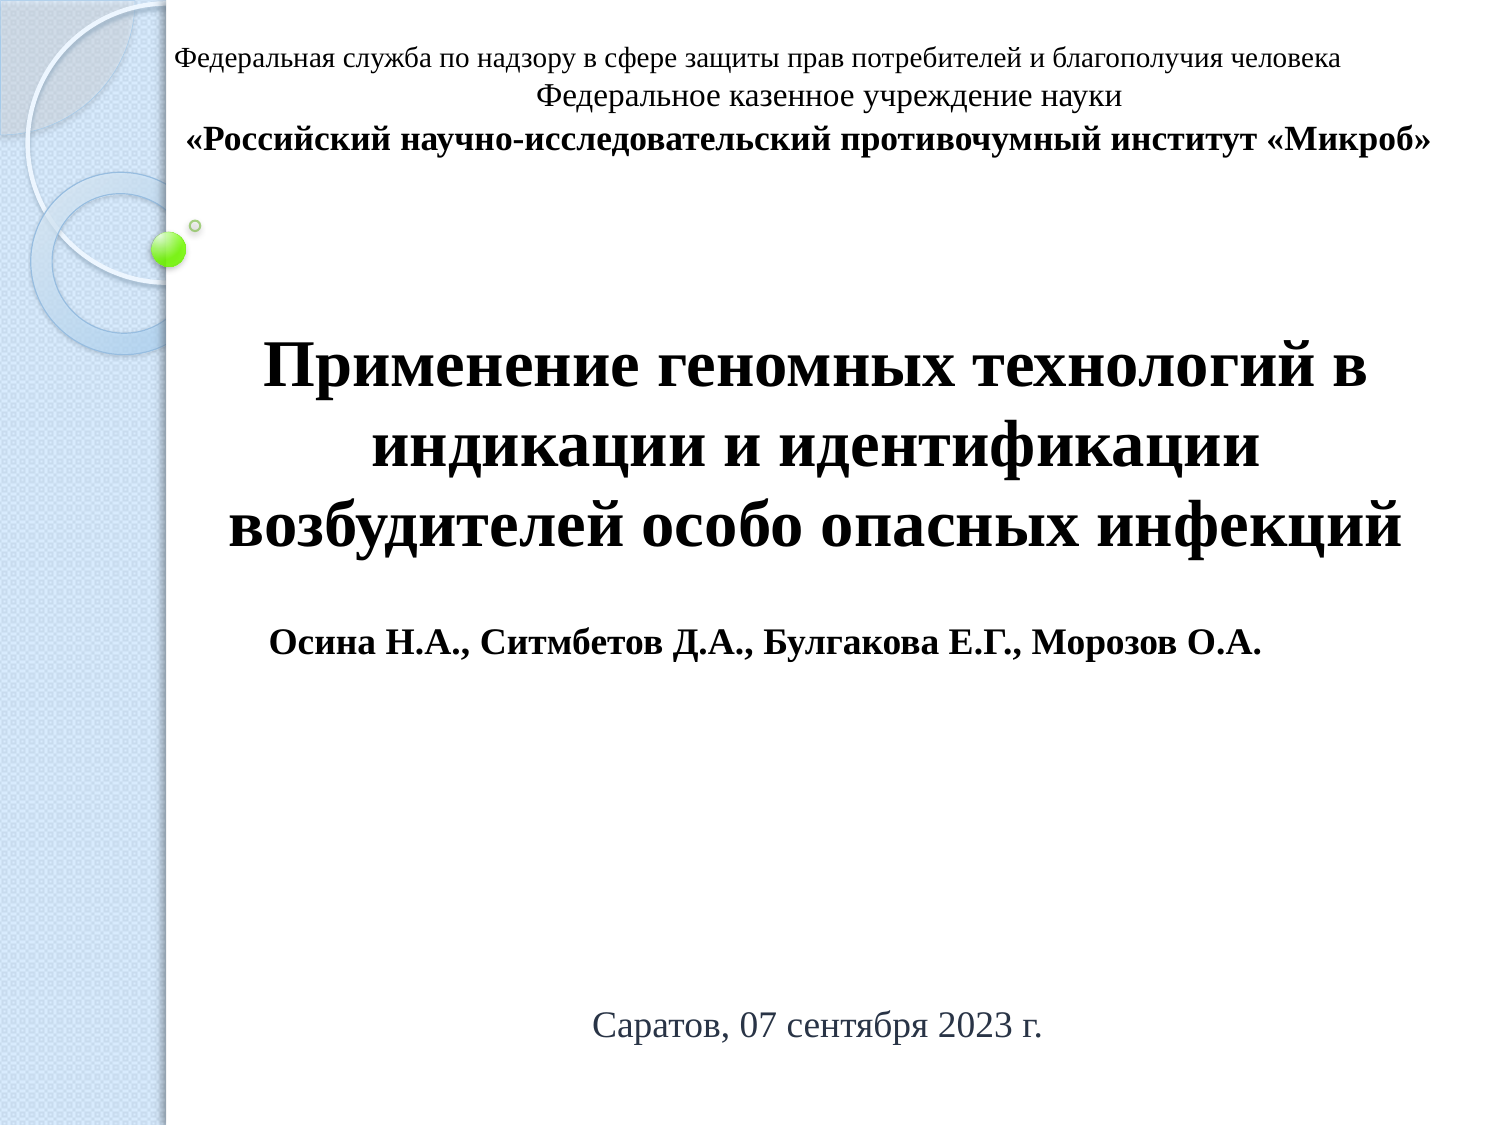

Федеральная служба по надзору в сфере защиты прав потребителей и благополучия человека
Федеральное казенное учреждение науки
 «Российский научно-исследовательский противочумный институт «Микроб»
# Применение геномных технологий в индикации и идентификации возбудителей особо опасных инфекций
Осина Н.А., Ситмбетов Д.А., Булгакова Е.Г., Морозов О.А.
Саратов, 07 сентября 2023 г.